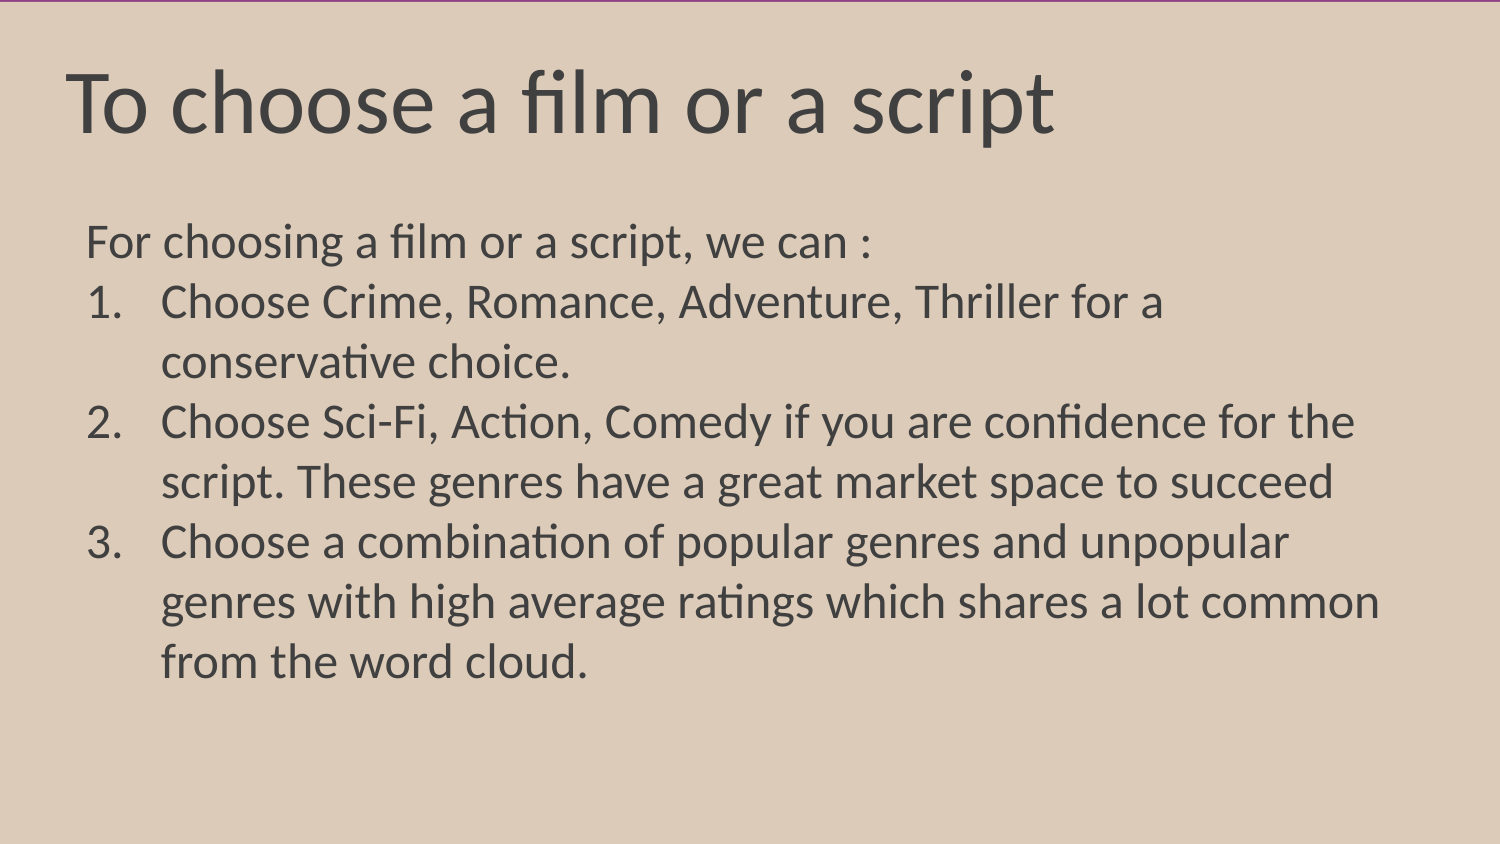

# To choose a film or a script
For choosing a film or a script, we can :
Choose Crime, Romance, Adventure, Thriller for a conservative choice.
Choose Sci-Fi, Action, Comedy if you are confidence for the script. These genres have a great market space to succeed
Choose a combination of popular genres and unpopular genres with high average ratings which shares a lot common from the word cloud.